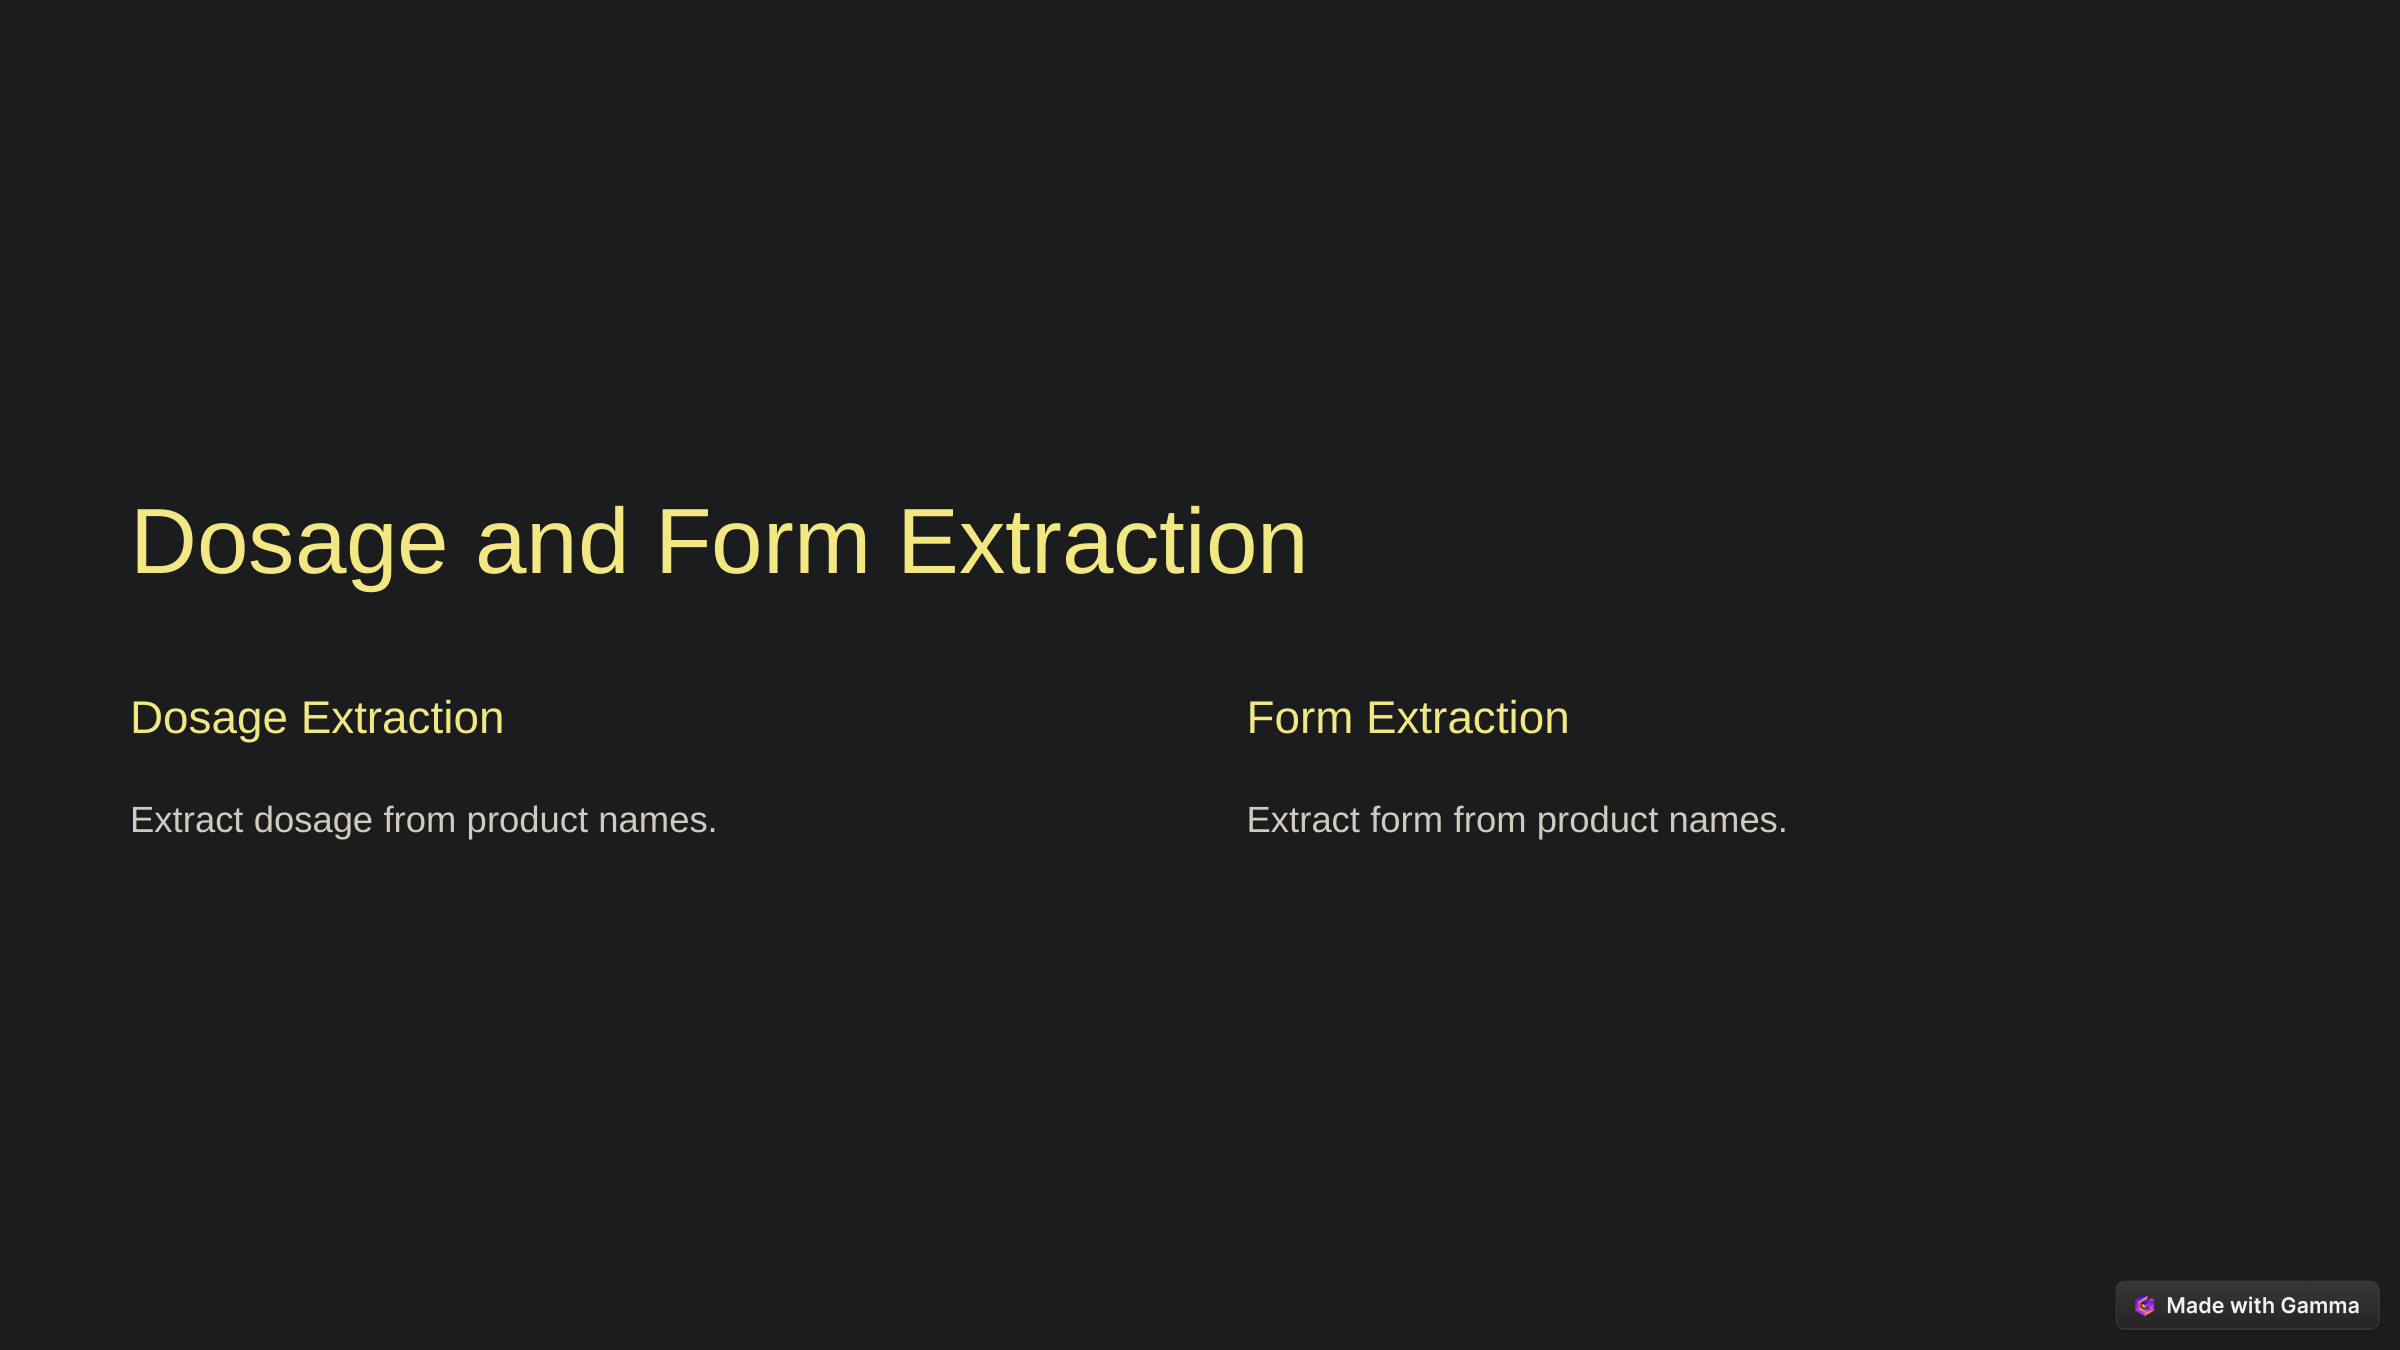

Dosage and Form Extraction
Dosage Extraction
Form Extraction
Extract dosage from product names.
Extract form from product names.